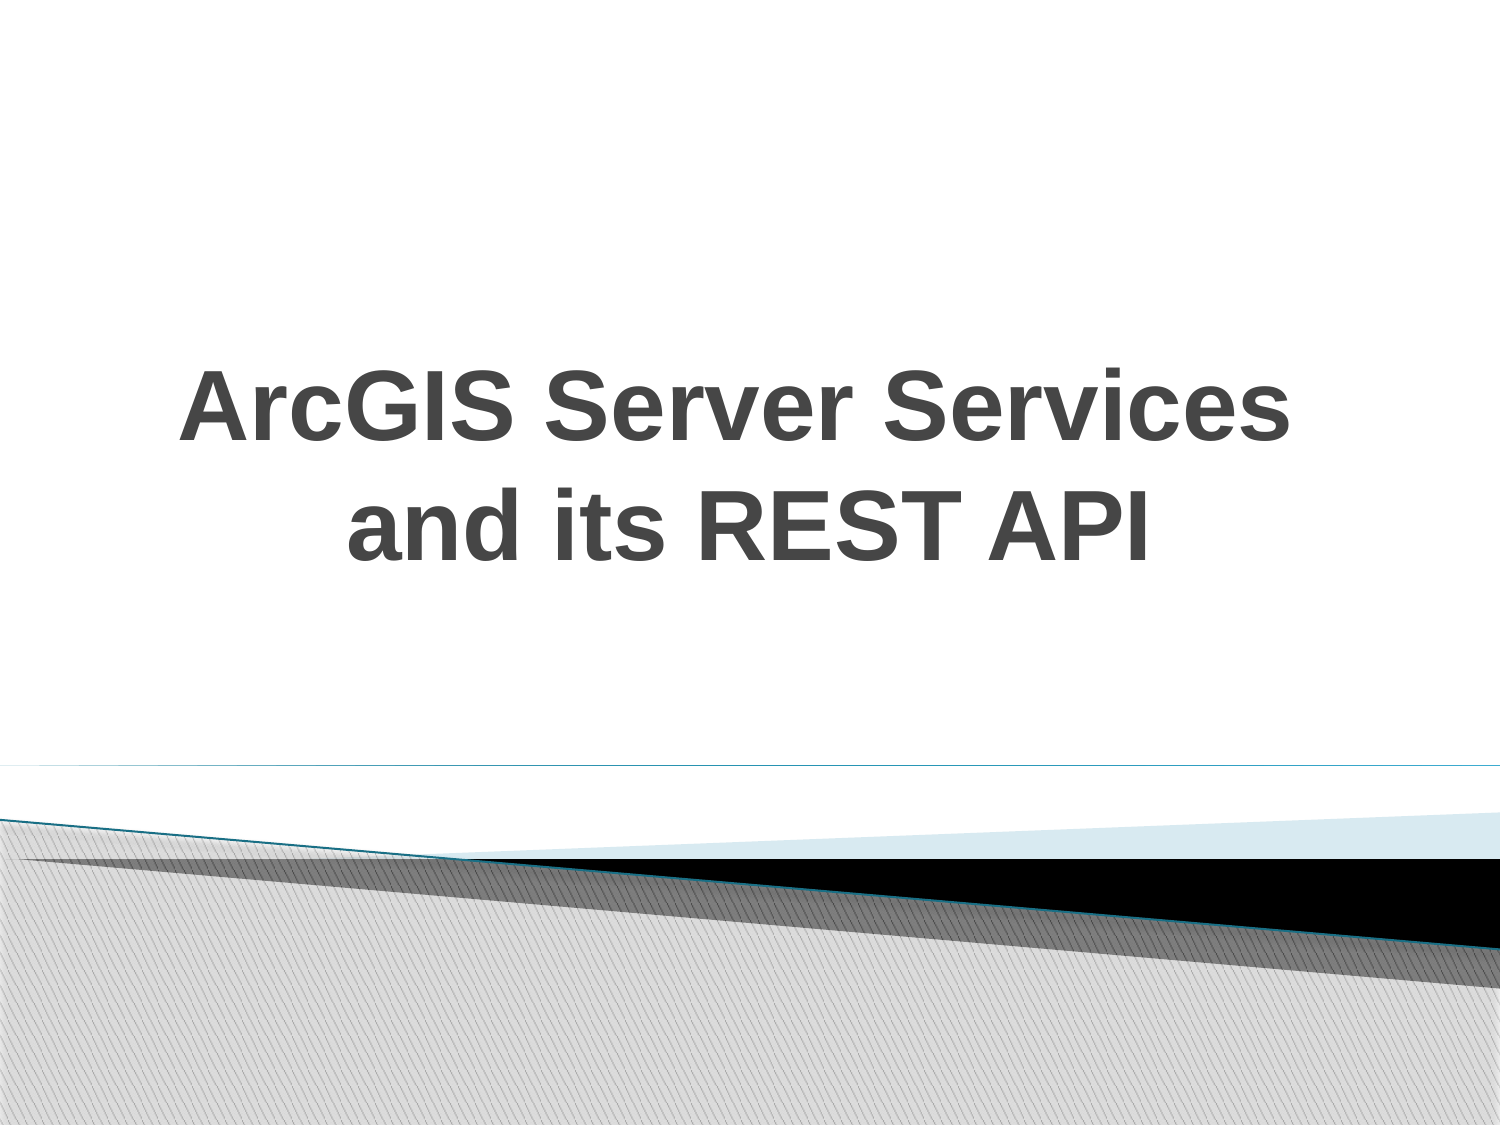

# ArcGIS Server Services and its REST API